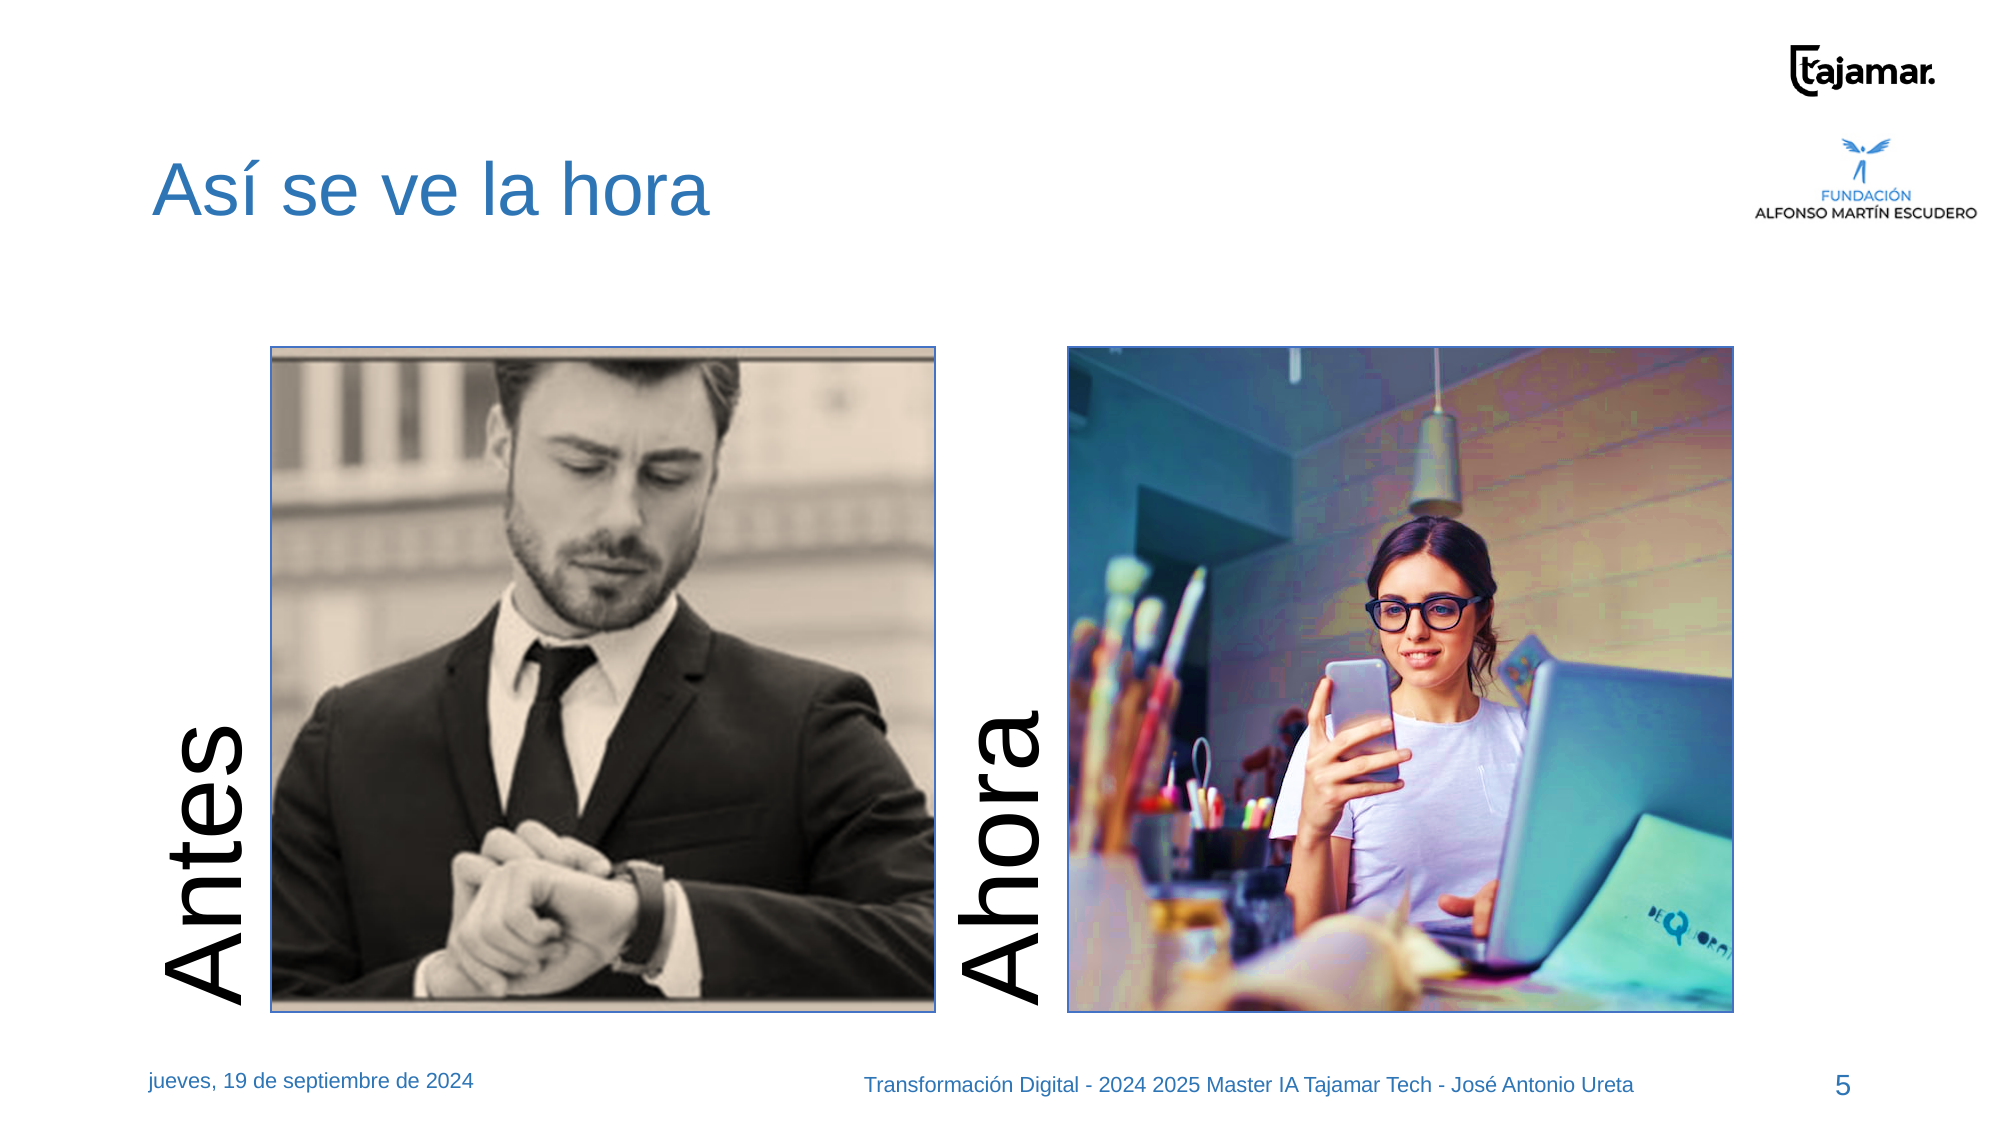

# Así se ve la hora
Antes
Ahora
jueves, 19 de septiembre de 2024
Transformación Digital - 2024 2025 Master IA Tajamar Tech - José Antonio Ureta
5